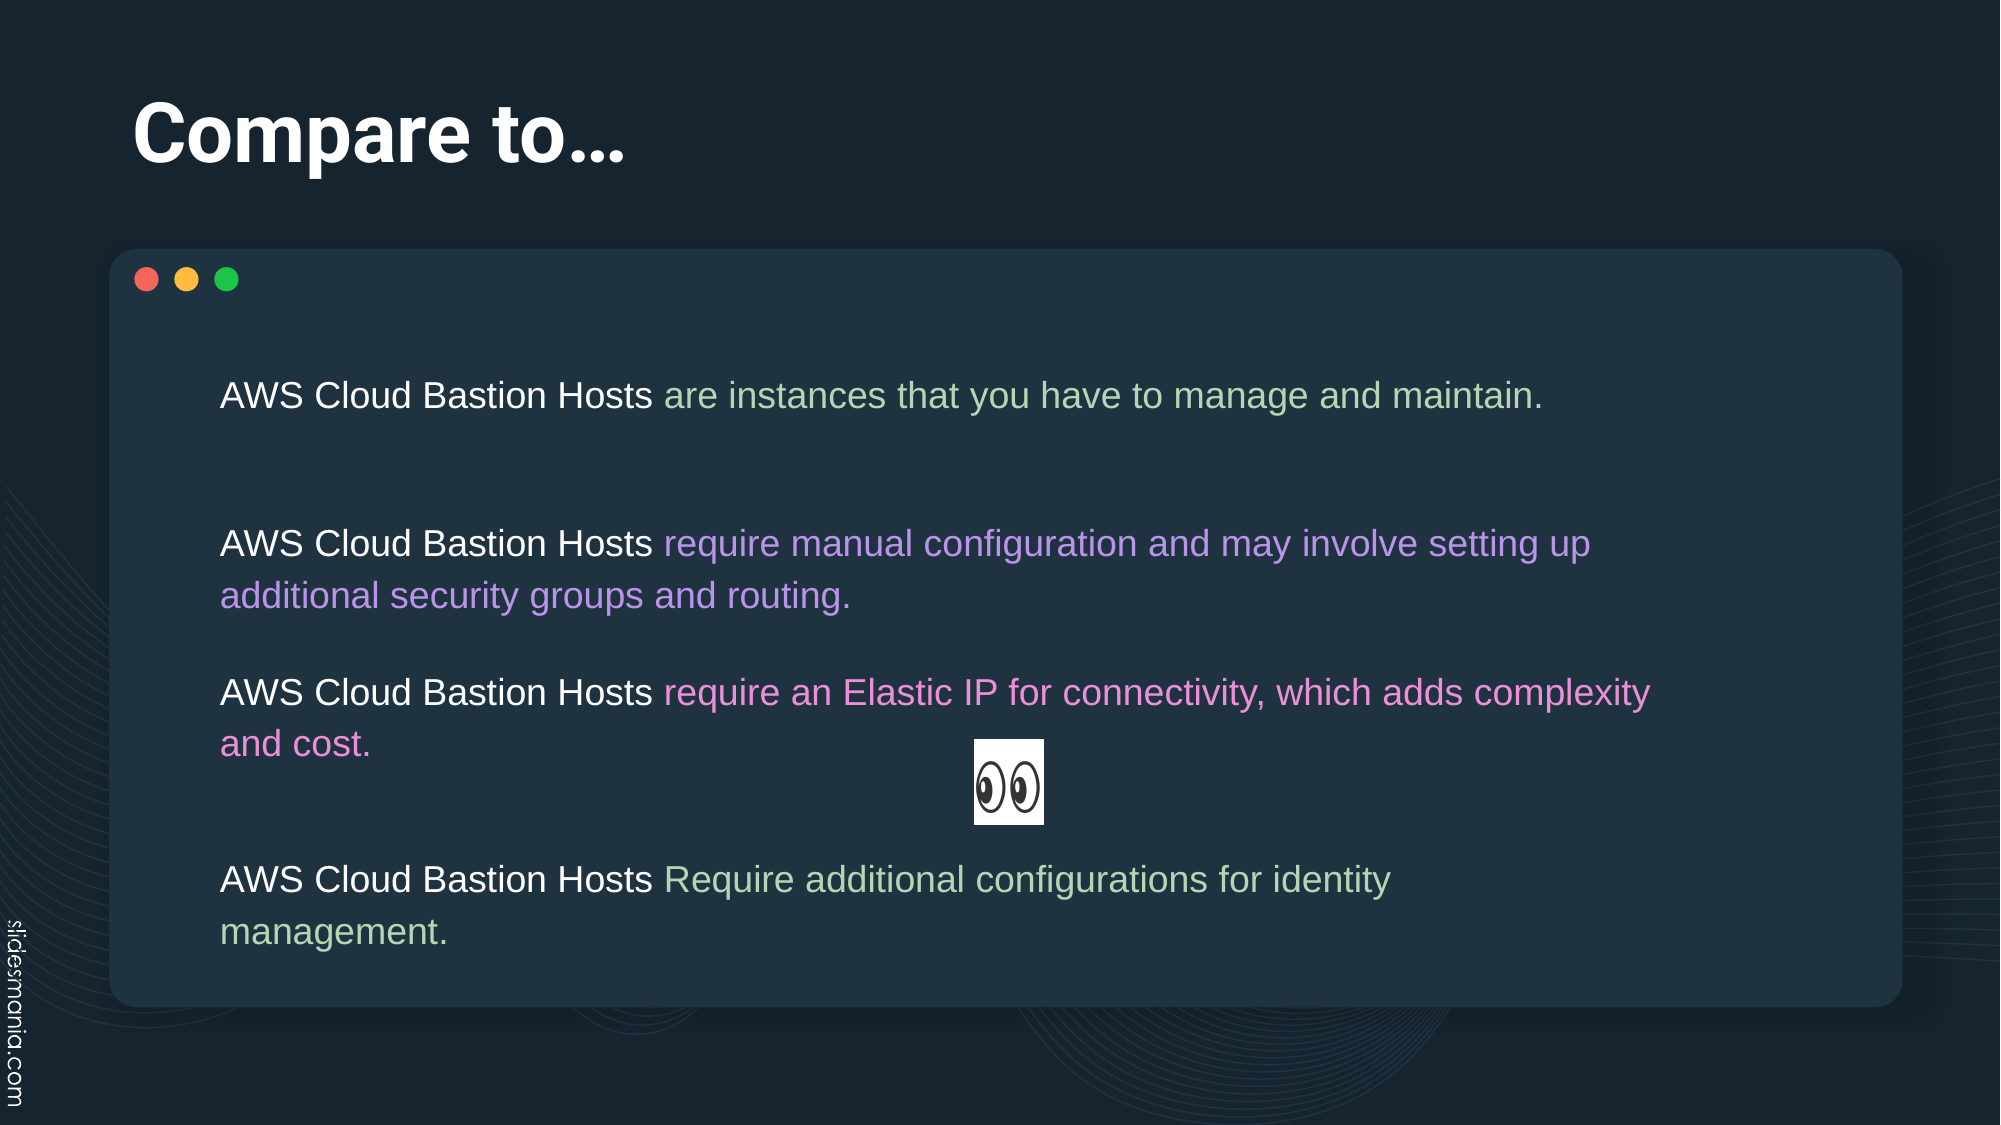

# Compare to…
AWS Cloud Bastion Hosts are instances that you have to manage and maintain.
AWS Cloud Bastion Hosts require manual configuration and may involve setting up additional security groups and routing.
AWS Cloud Bastion Hosts require an Elastic IP for connectivity, which adds complexity and cost.
👀
AWS Cloud Bastion Hosts Require additional configurations for identity management.